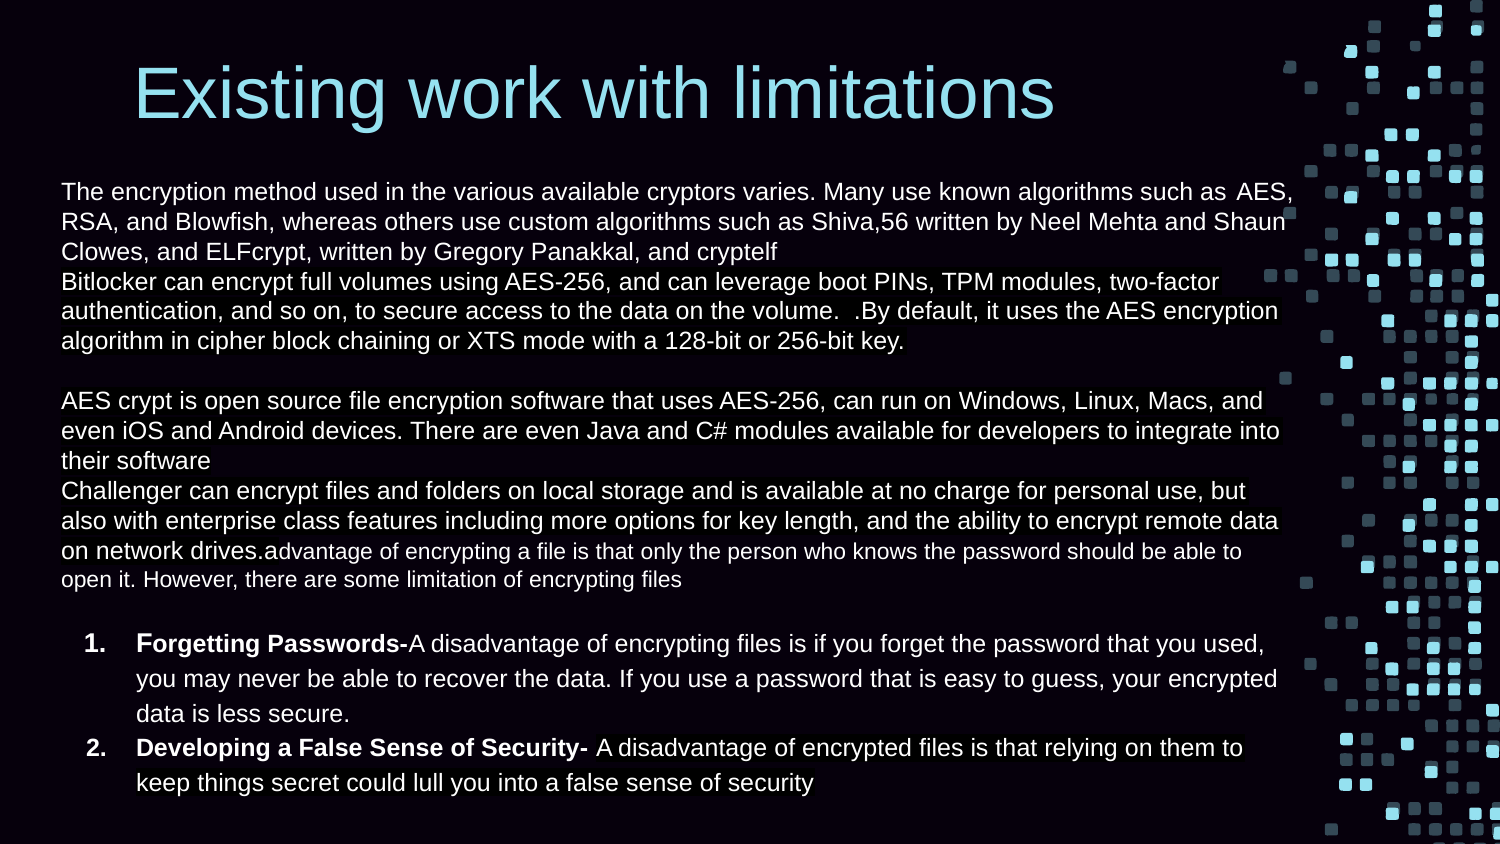

Existing work with limitations
The encryption method used in the various available cryptors varies. Many use known algorithms such as AES, RSA, and Blowfish, whereas others use custom algorithms such as Shiva,56 written by Neel Mehta and Shaun Clowes, and ELFcrypt, written by Gregory Panakkal, and cryptelf
Bitlocker can encrypt full volumes using AES-256, and can leverage boot PINs, TPM modules, two-factor authentication, and so on, to secure access to the data on the volume.  .By default, it uses the AES encryption algorithm in cipher block chaining or XTS mode with a 128-bit or 256-bit key.

AES crypt is open source file encryption software that uses AES-256, can run on Windows, Linux, Macs, and even iOS and Android devices. There are even Java and C# modules available for developers to integrate into their software
Challenger can encrypt files and folders on local storage and is available at no charge for personal use, but also with enterprise class features including more options for key length, and the ability to encrypt remote data on network drives.advantage of encrypting a file is that only the person who knows the password should be able to open it. However, there are some limitation of encrypting files
Forgetting Passwords-A disadvantage of encrypting files is if you forget the password that you used, you may never be able to recover the data. If you use a password that is easy to guess, your encrypted data is less secure.
Developing a False Sense of Security- A disadvantage of encrypted files is that relying on them to keep things secret could lull you into a false sense of security